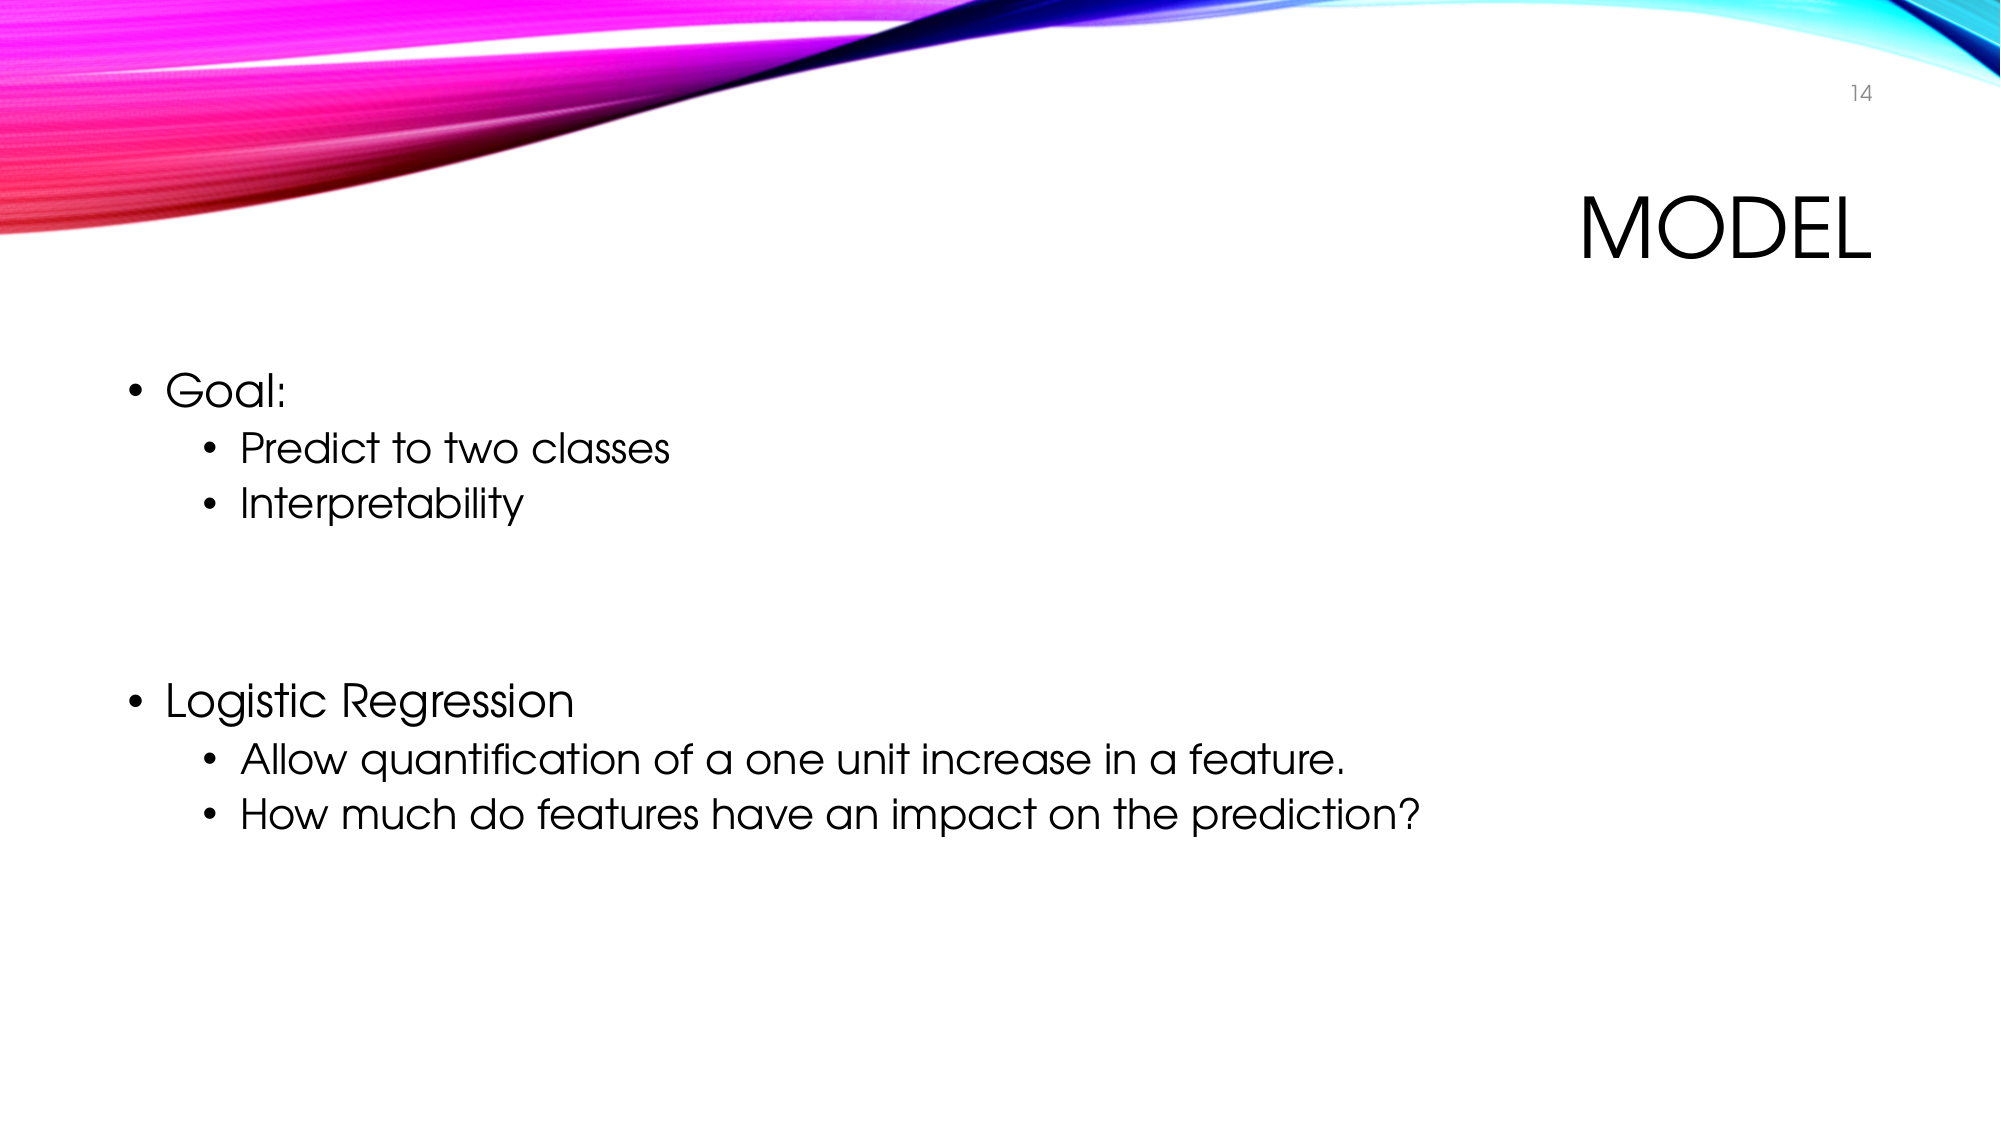

14
# Model
Goal:
Predict to two classes
Interpretability

Logistic Regression
Allow quantification of a one unit increase in a feature.
How much do features have an impact on the prediction?